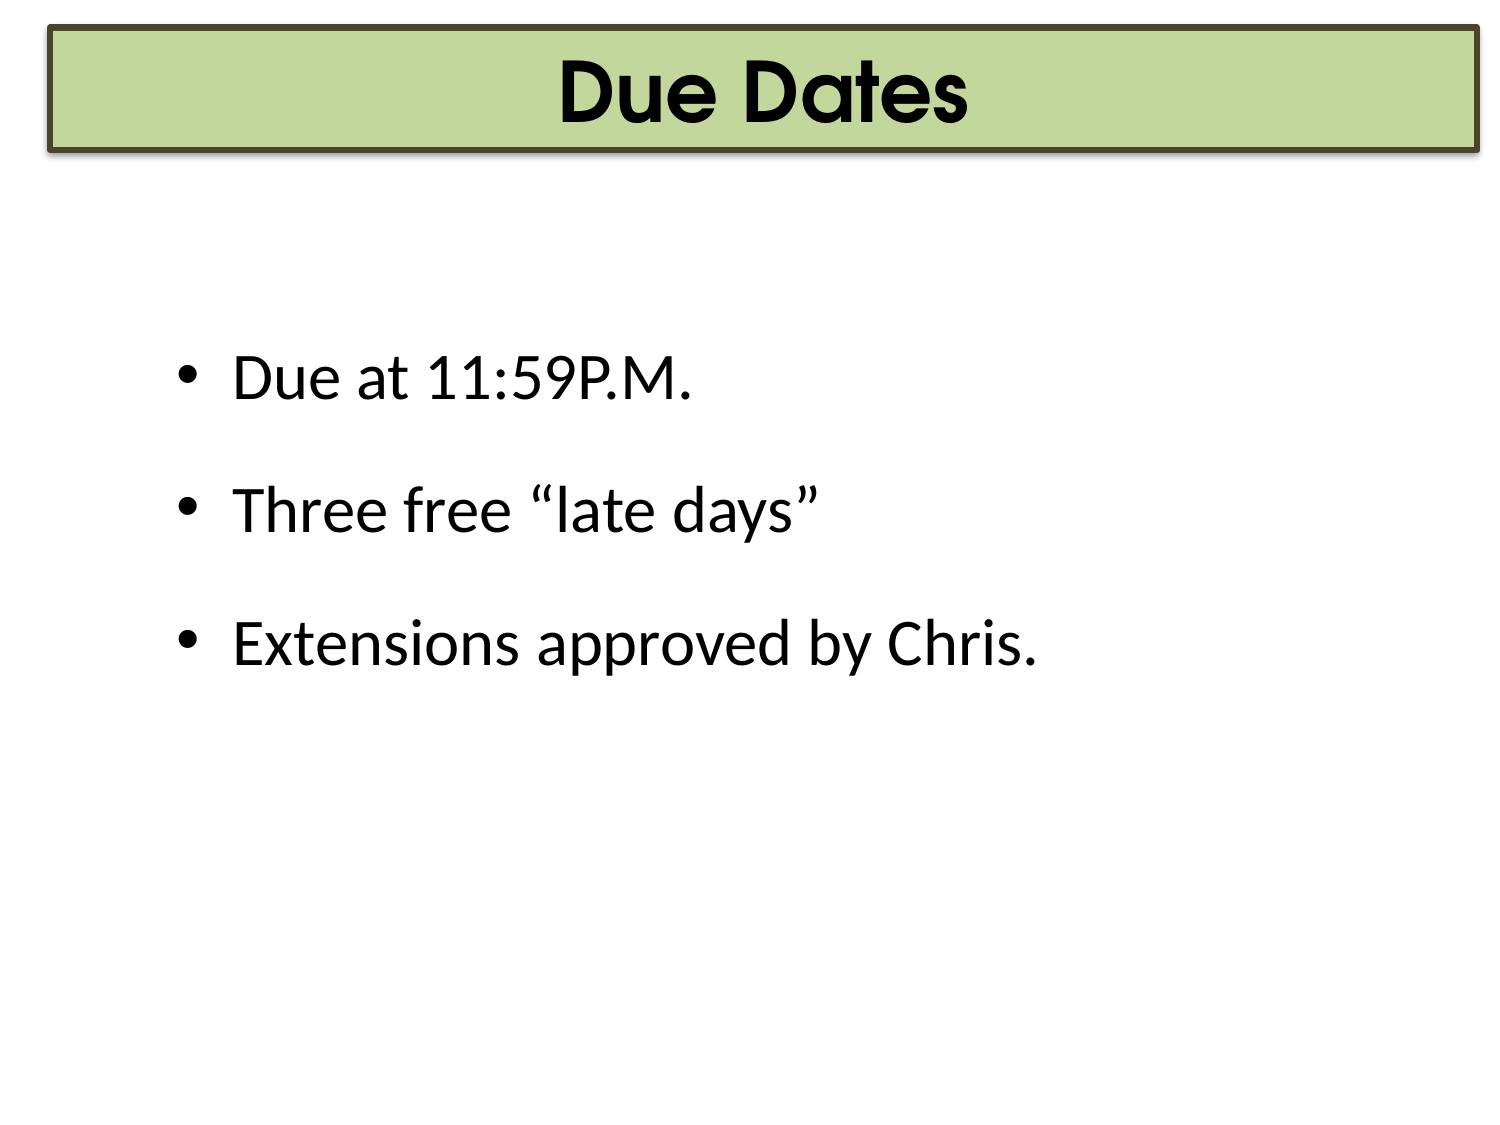

Due Dates
Due at 11:59P.M.

Three free “late days”

Extensions approved by Chris.